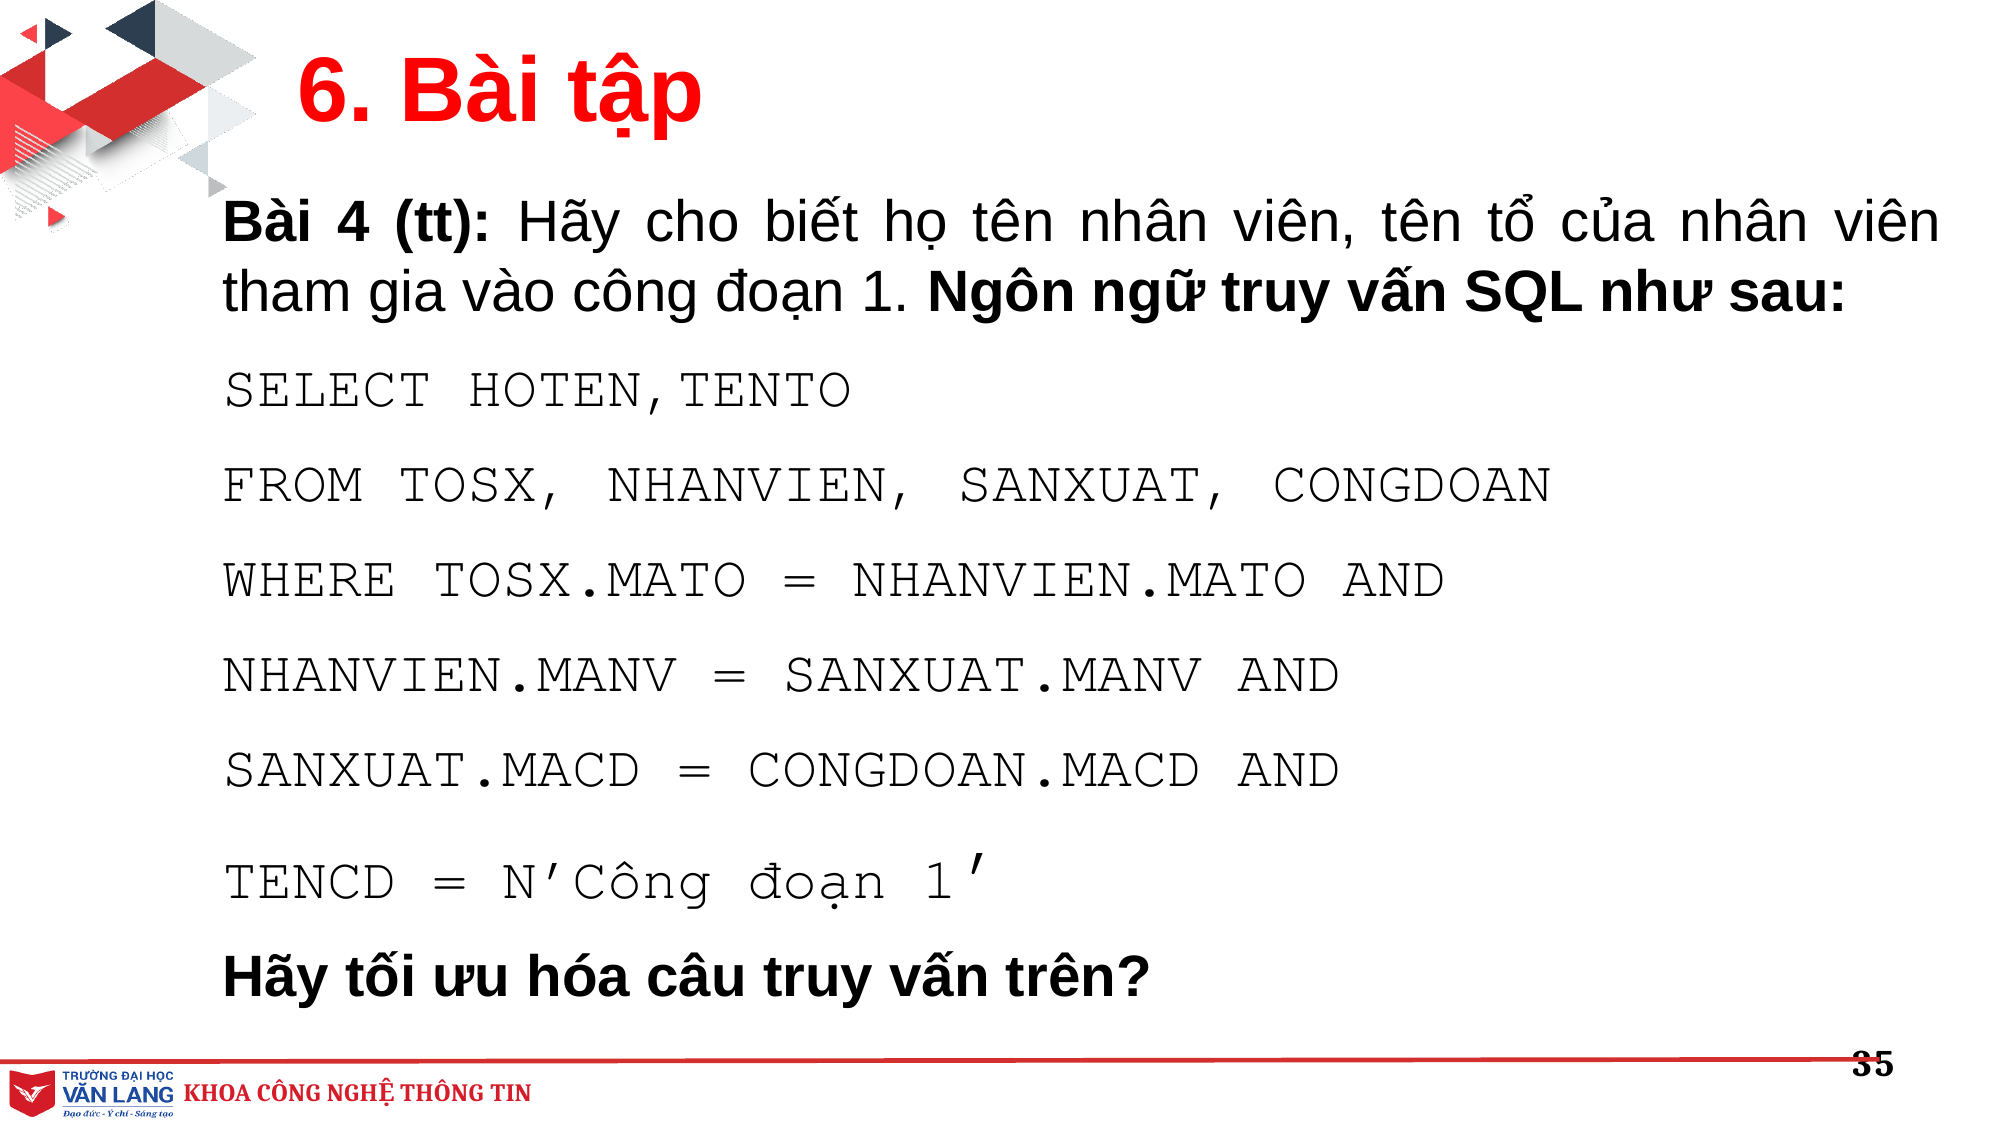

6. Bài tập

Bài 4 (tt): Hãy cho biết họ tên nhân viên, tên tổ của nhân viên tham gia vào công đoạn 1. Ngôn ngữ truy vấn SQL như sau:
SELECT HOTEN,TENTO
FROM TOSX, NHANVIEN, SANXUAT, CONGDOAN
WHERE TOSX.MATO = NHANVIEN.MATO AND
NHANVIEN.MANV = SANXUAT.MANV AND
SANXUAT.MACD = CONGDOAN.MACD AND
TENCD = N’Công đoạn 1’
Hãy tối ưu hóa câu truy vấn trên?